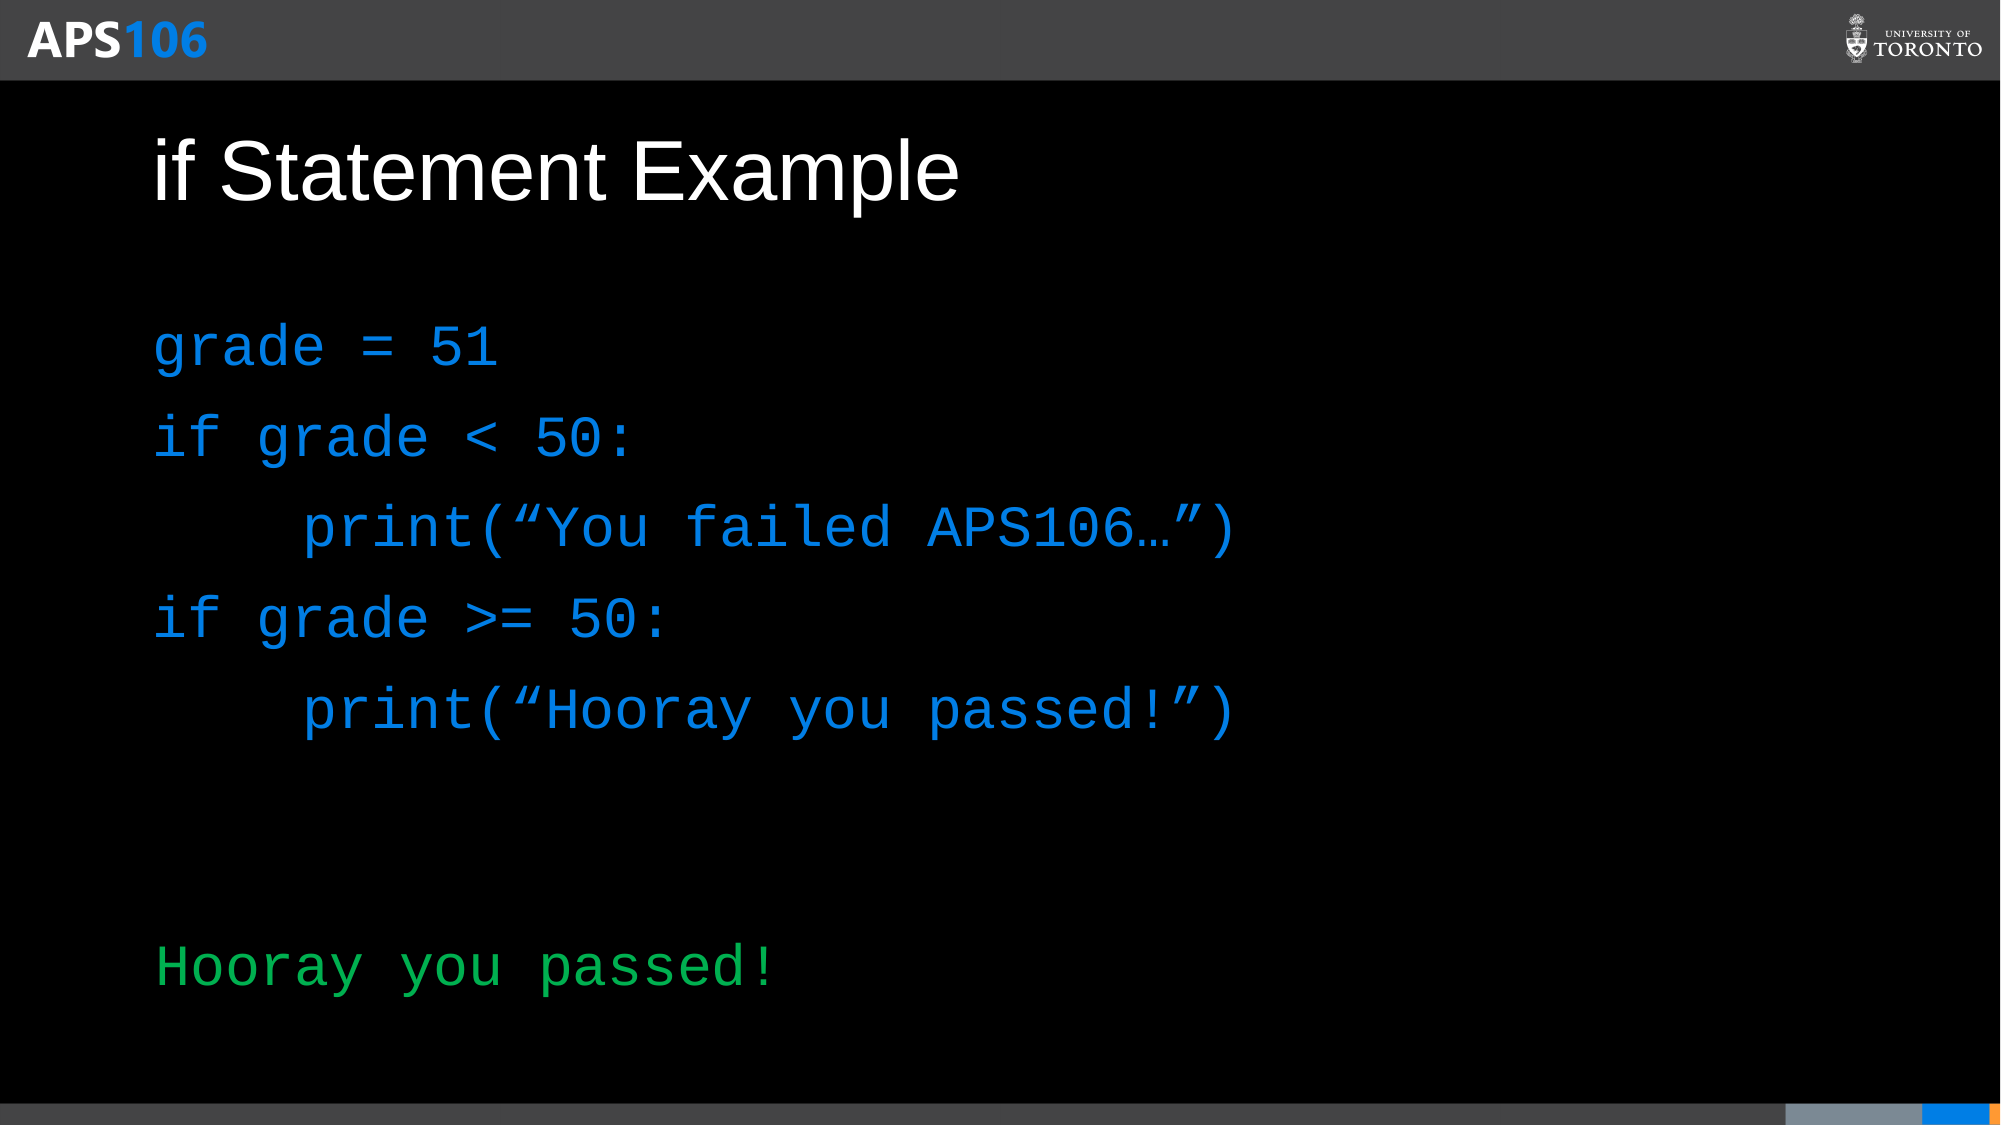

# if Statement Example
grade = 51
if grade < 50:
	print(“You failed APS106…”)
if grade >= 50:
	print(“Hooray you passed!”)

Hooray you passed!